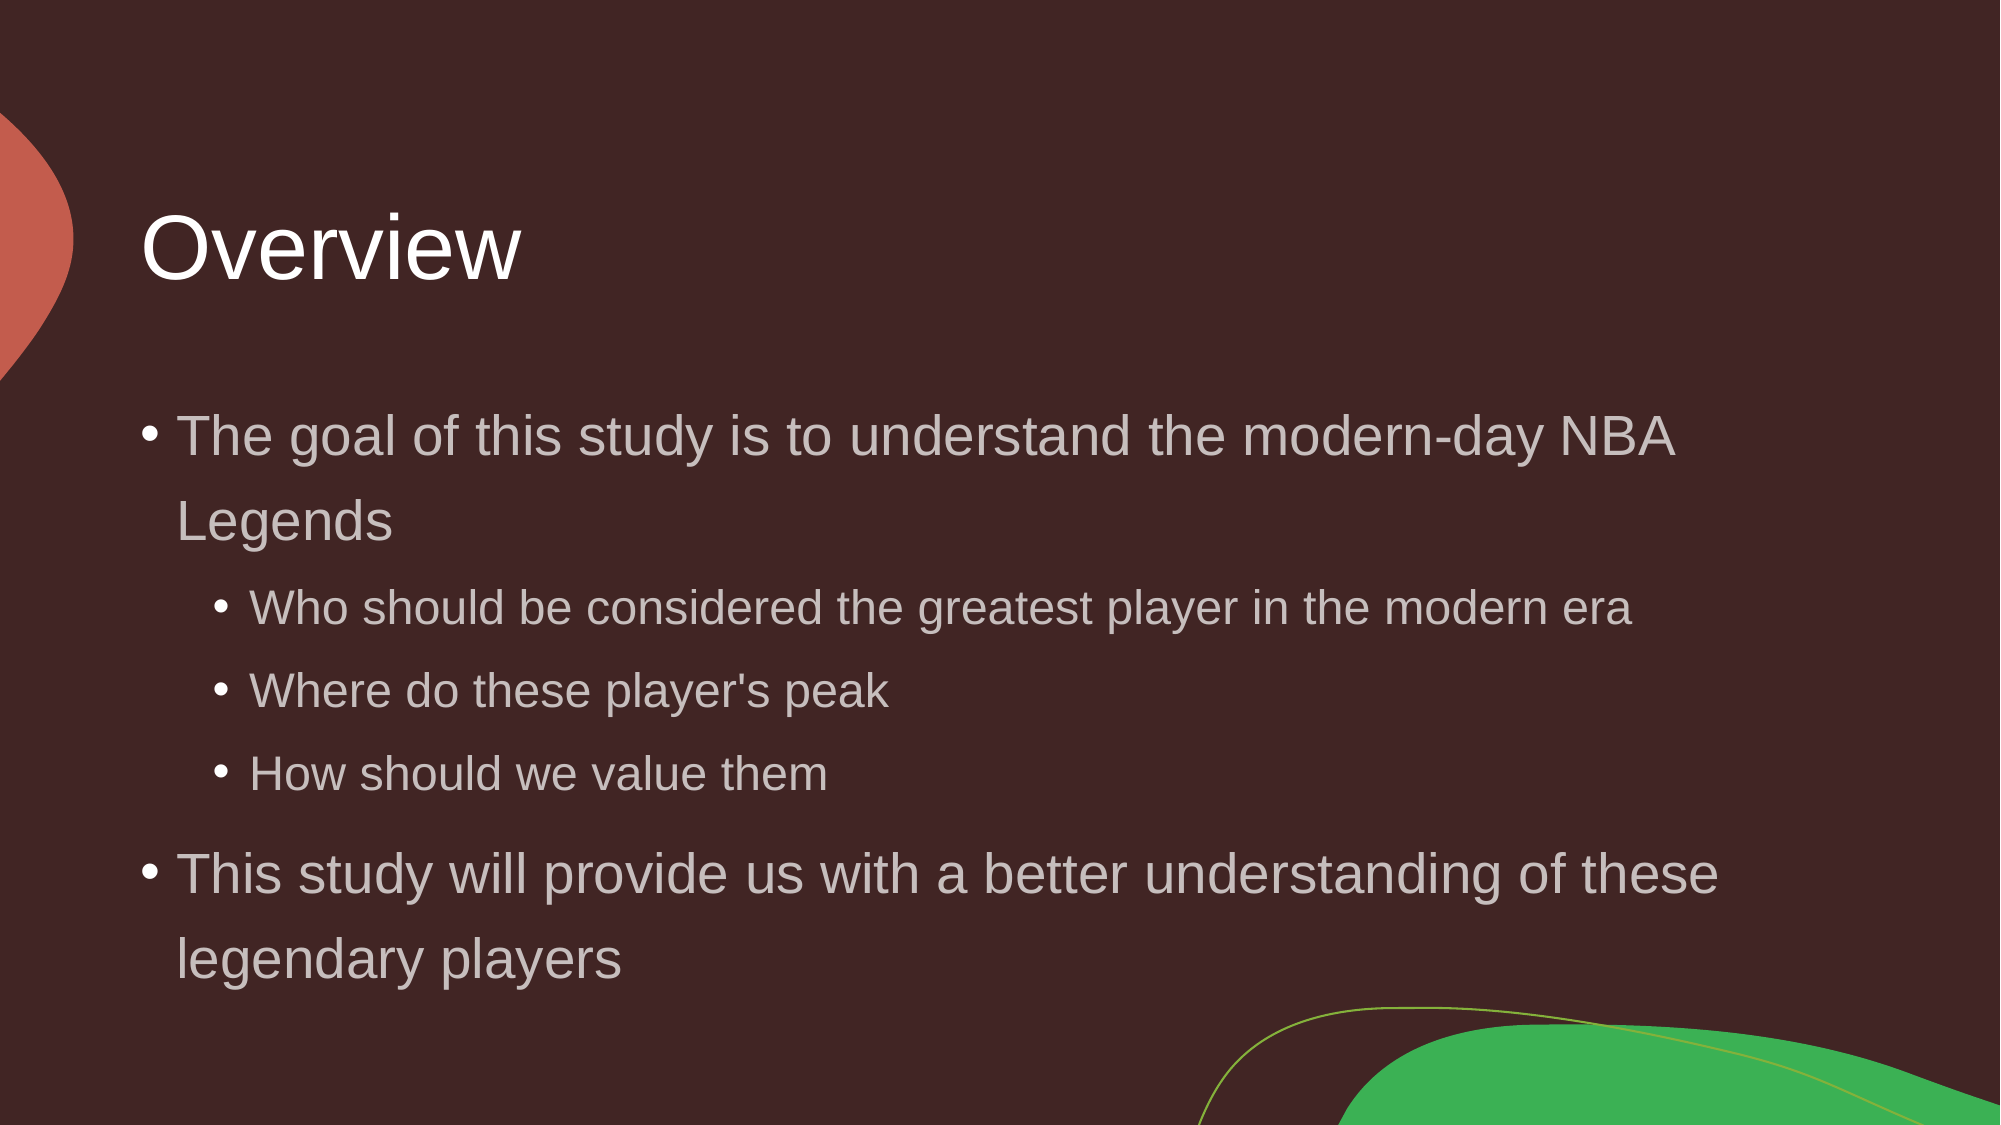

# Overview
The goal of this study is to understand the modern-day NBA Legends
Who should be considered the greatest player in the modern era
Where do these player's peak
How should we value them
This study will provide us with a better understanding of these legendary players